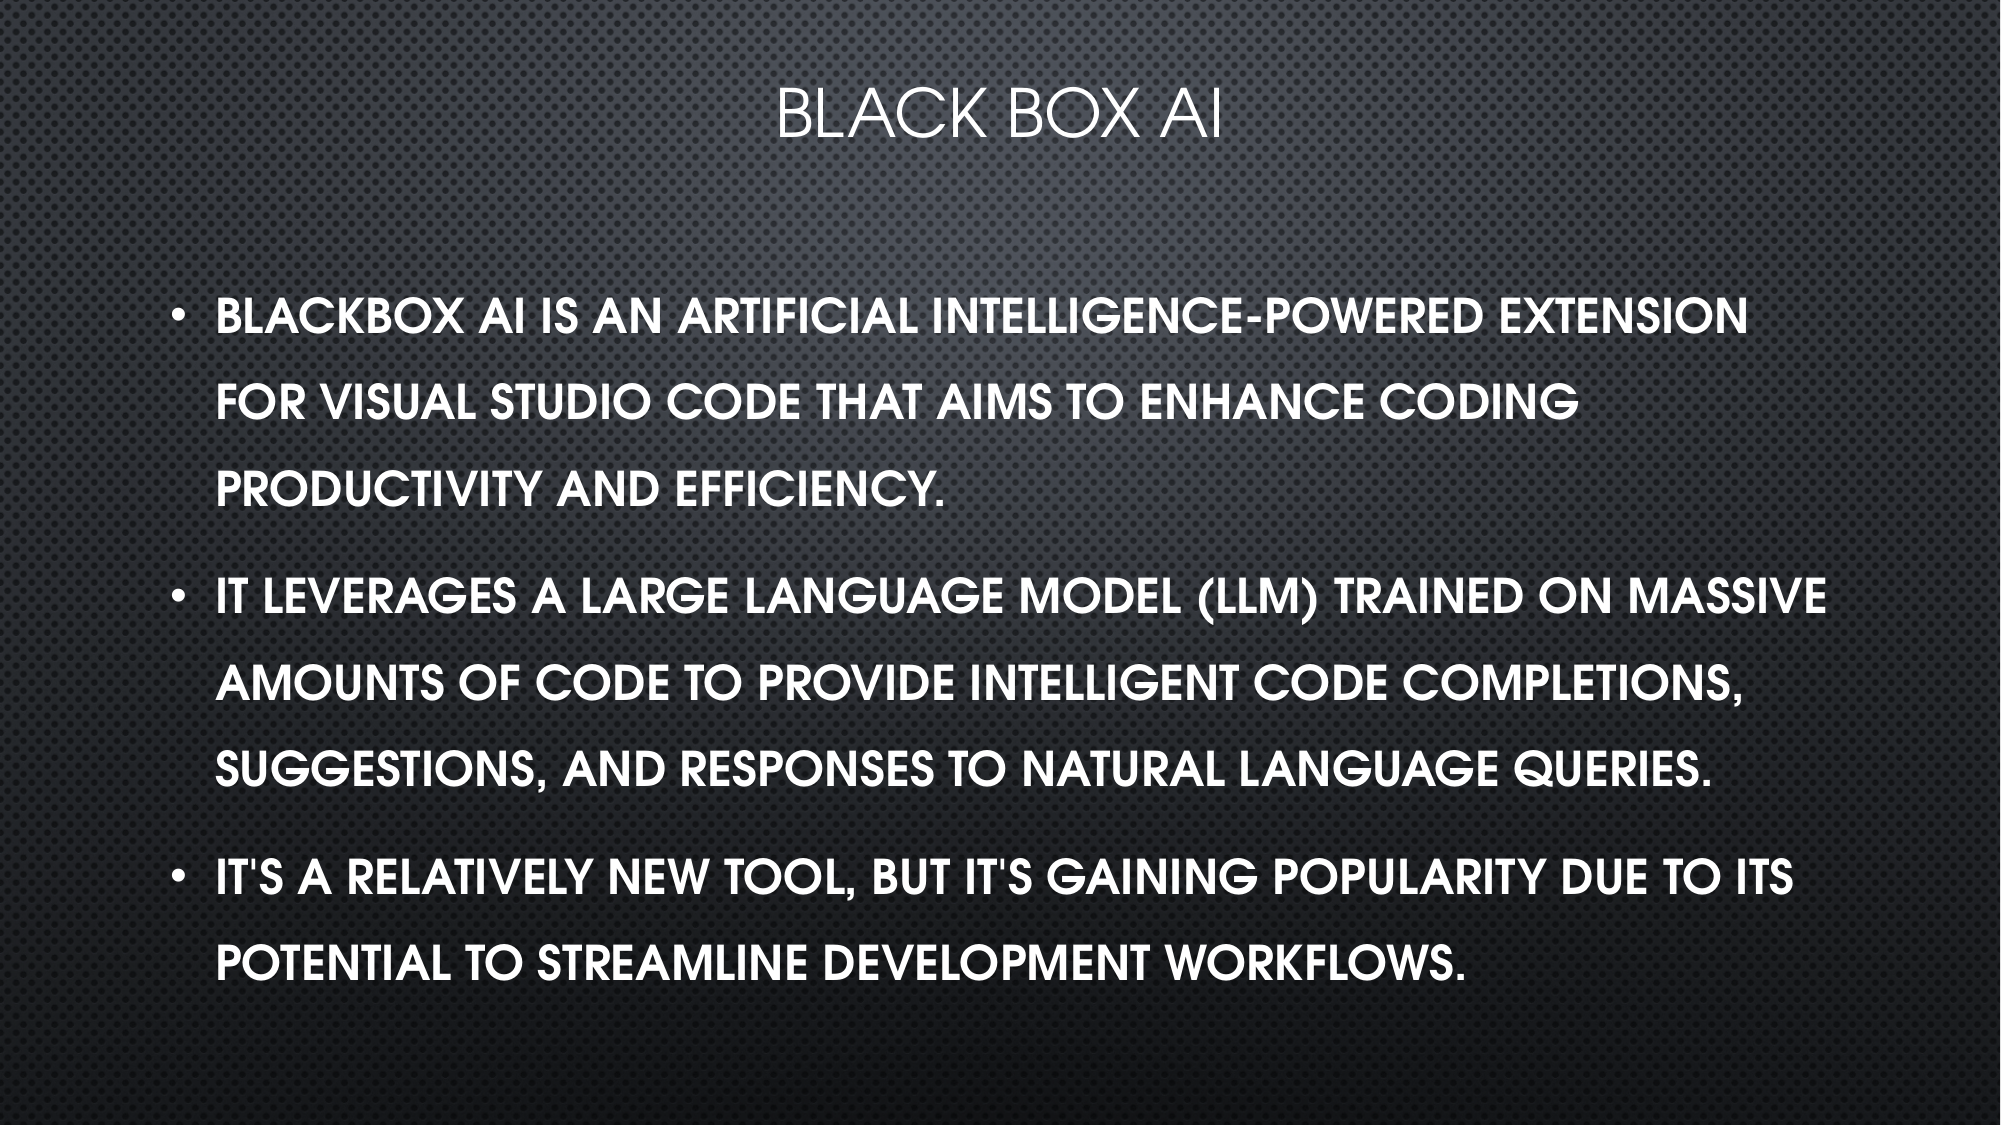

# Black box AI
Blackbox AI is an artificial intelligence-powered extension for Visual Studio Code that aims to enhance coding productivity and efficiency.
It leverages a large language model (LLM) trained on massive amounts of code to provide intelligent code completions, suggestions, and responses to natural language queries.
It's a relatively new tool, but it's gaining popularity due to its potential to streamline development workflows.